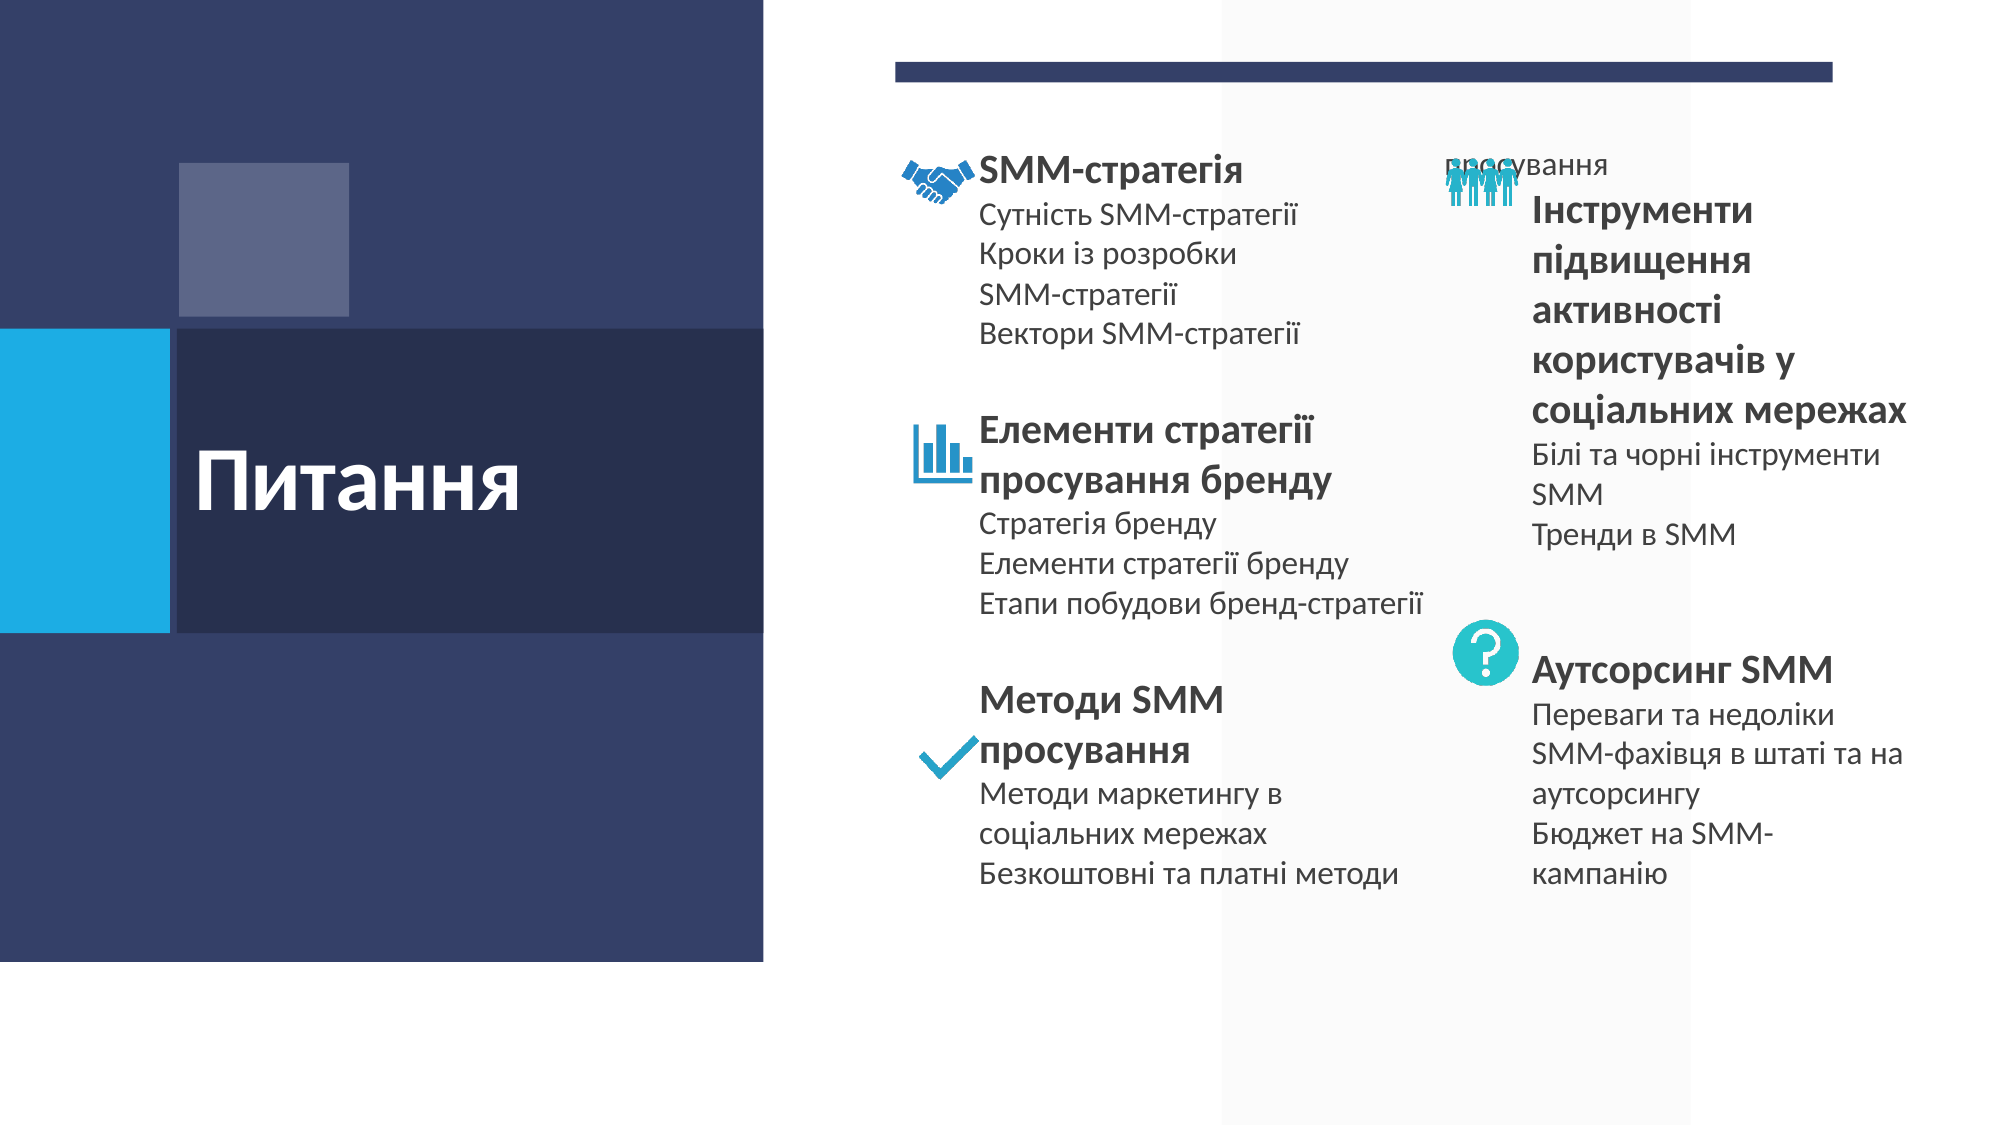

SMM-стратегія
Сутність SMM-стратегії
Кроки із розробки
SMM-стратегії
Вектори SMM-стратегії

Елементи стратегії просування бренду
Стратегія бренду
Елементи стратегії бренду
Етапи побудови бренд-стратегії

Методи SMM просування
Методи маркетингу в соціальних мережах
Безкоштовні та платні методи просування
Інструменти підвищення активності користувачів у соціальних мережах
Білі та чорні інструменти SMM
Тренди в SMM

Аутсорсинг SMM
Переваги та недоліки SMM-фахівця в штаті та на аутсорсингу
Бюджет на SMM-кампанію

# Питання